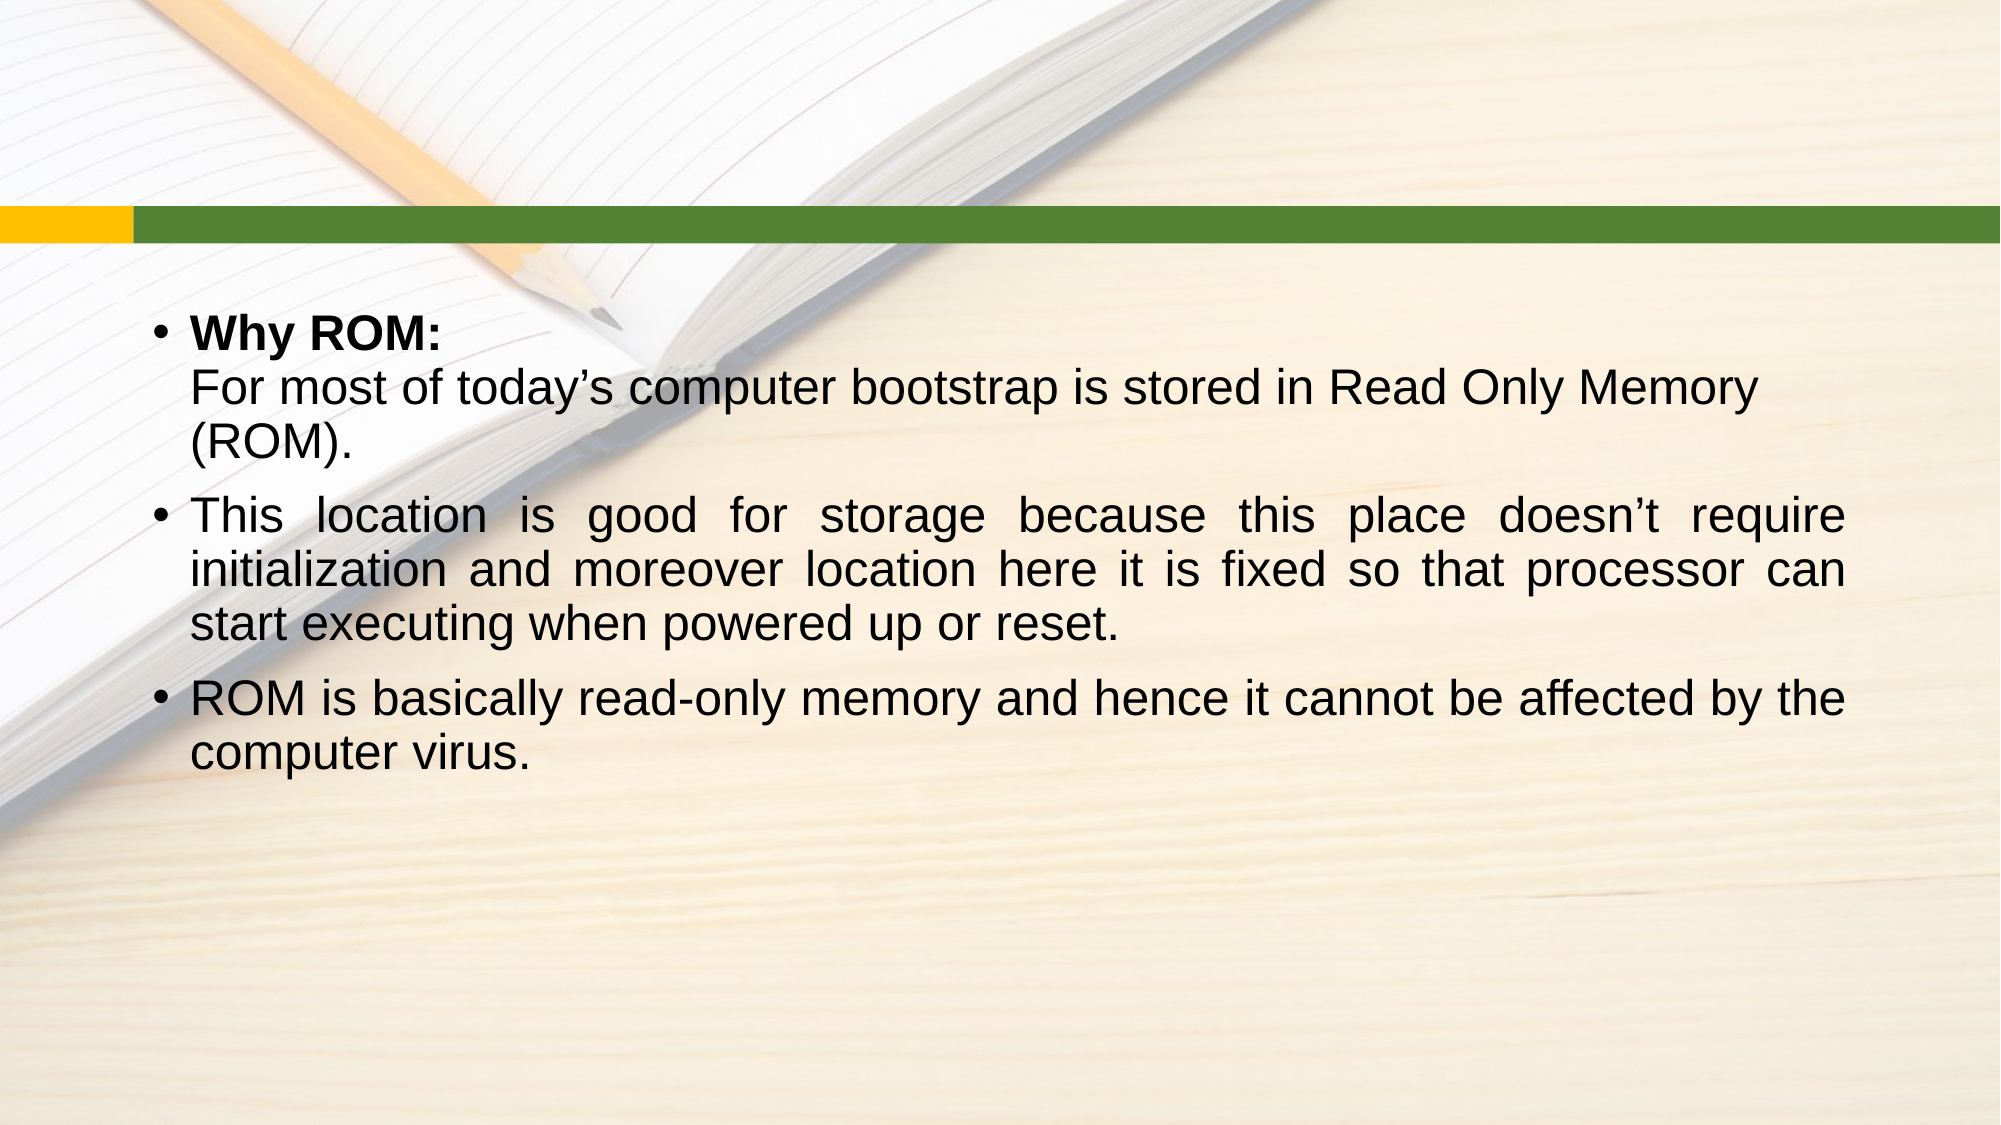

#
Why ROM:
For most of today’s computer bootstrap is stored in Read Only Memory (ROM).
This location is good for storage because this place doesn’t require initialization and moreover location here it is fixed so that processor can start executing when powered up or reset.
ROM is basically read-only memory and hence it cannot be affected by the computer virus.